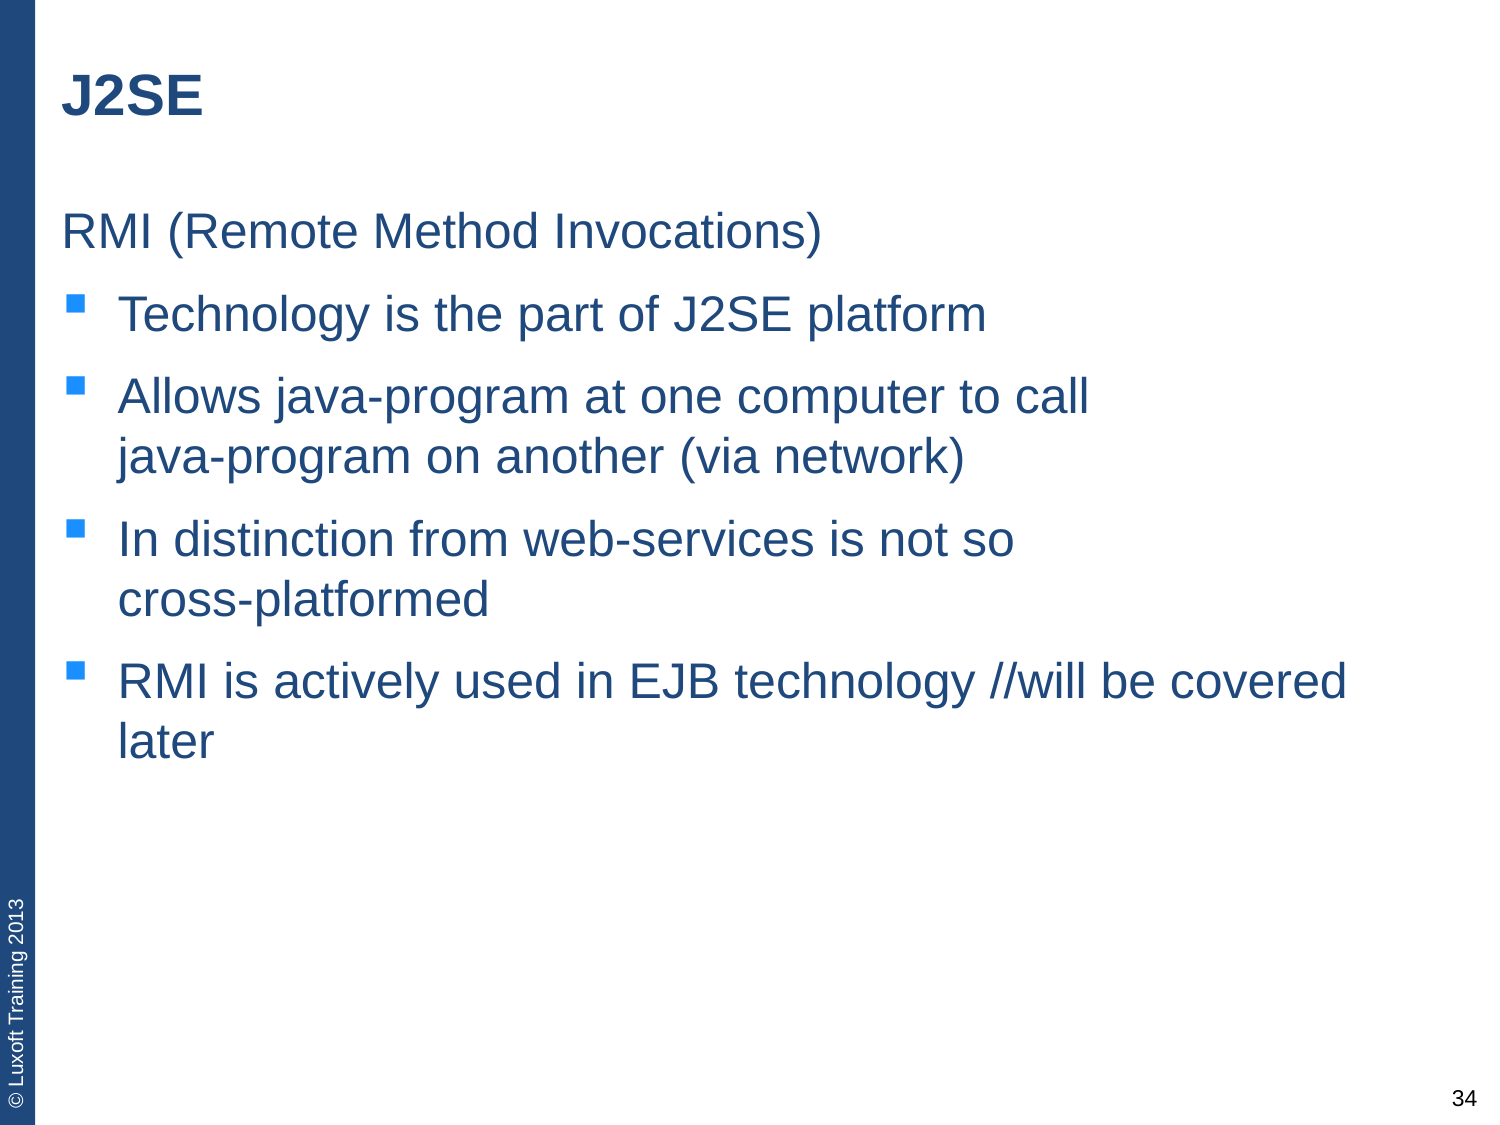

# J2SE

RMI (Remote Method Invocations)
Technology is the part of J2SE platform
Allows java-program at one computer to call
java-program on another (via network)
In distinction from web-services is not so
cross-platformed
RMI is actively used in EJB technology //will be covered later